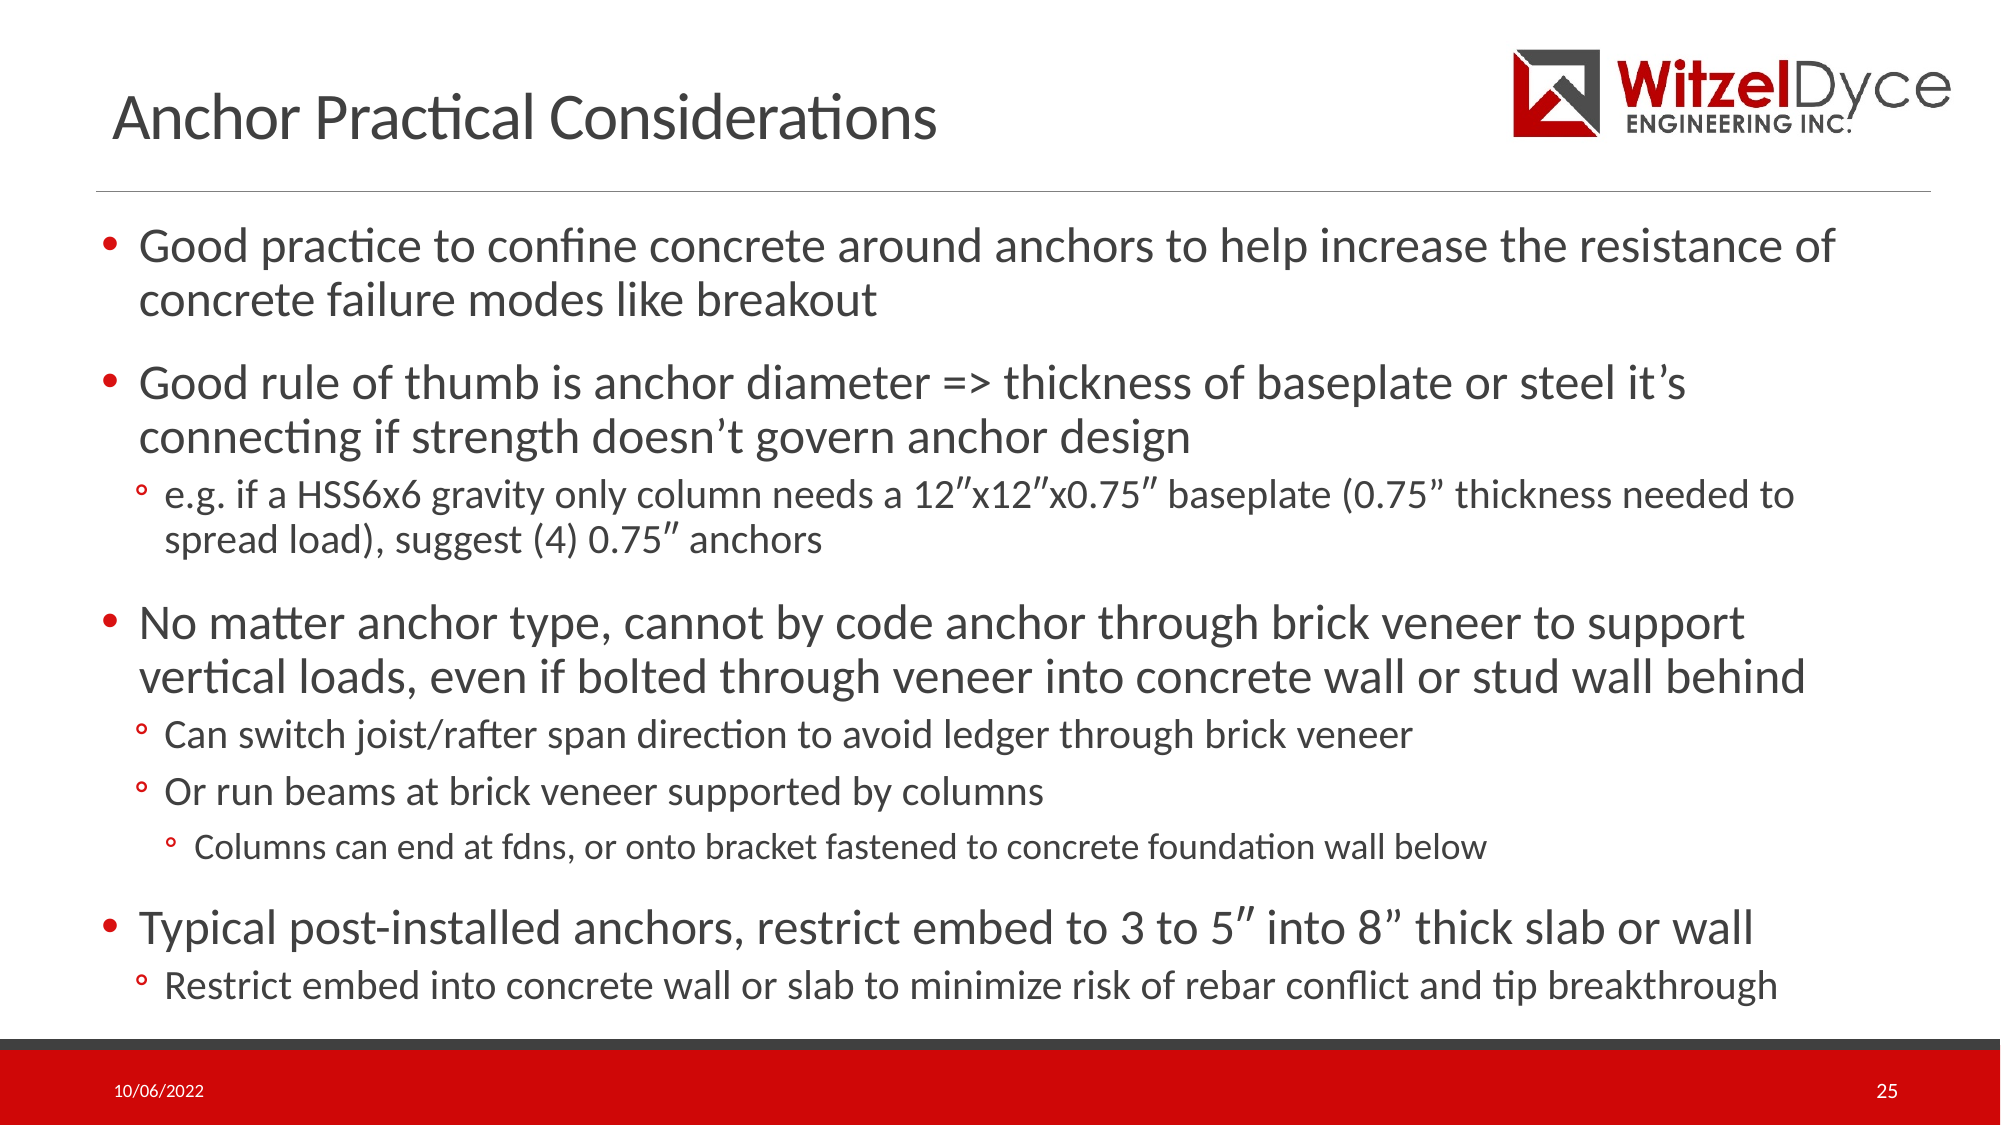

# Anchor Practical Considerations
Good practice to confine concrete around anchors to help increase the resistance of concrete failure modes like breakout
Good rule of thumb is anchor diameter => thickness of baseplate or steel it’s connecting if strength doesn’t govern anchor design
e.g. if a HSS6x6 gravity only column needs a 12″x12″x0.75″ baseplate (0.75” thickness needed to spread load), suggest (4) 0.75″ anchors
No matter anchor type, cannot by code anchor through brick veneer to support vertical loads, even if bolted through veneer into concrete wall or stud wall behind
Can switch joist/rafter span direction to avoid ledger through brick veneer
Or run beams at brick veneer supported by columns
Columns can end at fdns, or onto bracket fastened to concrete foundation wall below
Typical post-installed anchors, restrict embed to 3 to 5″ into 8” thick slab or wall
Restrict embed into concrete wall or slab to minimize risk of rebar conflict and tip breakthrough